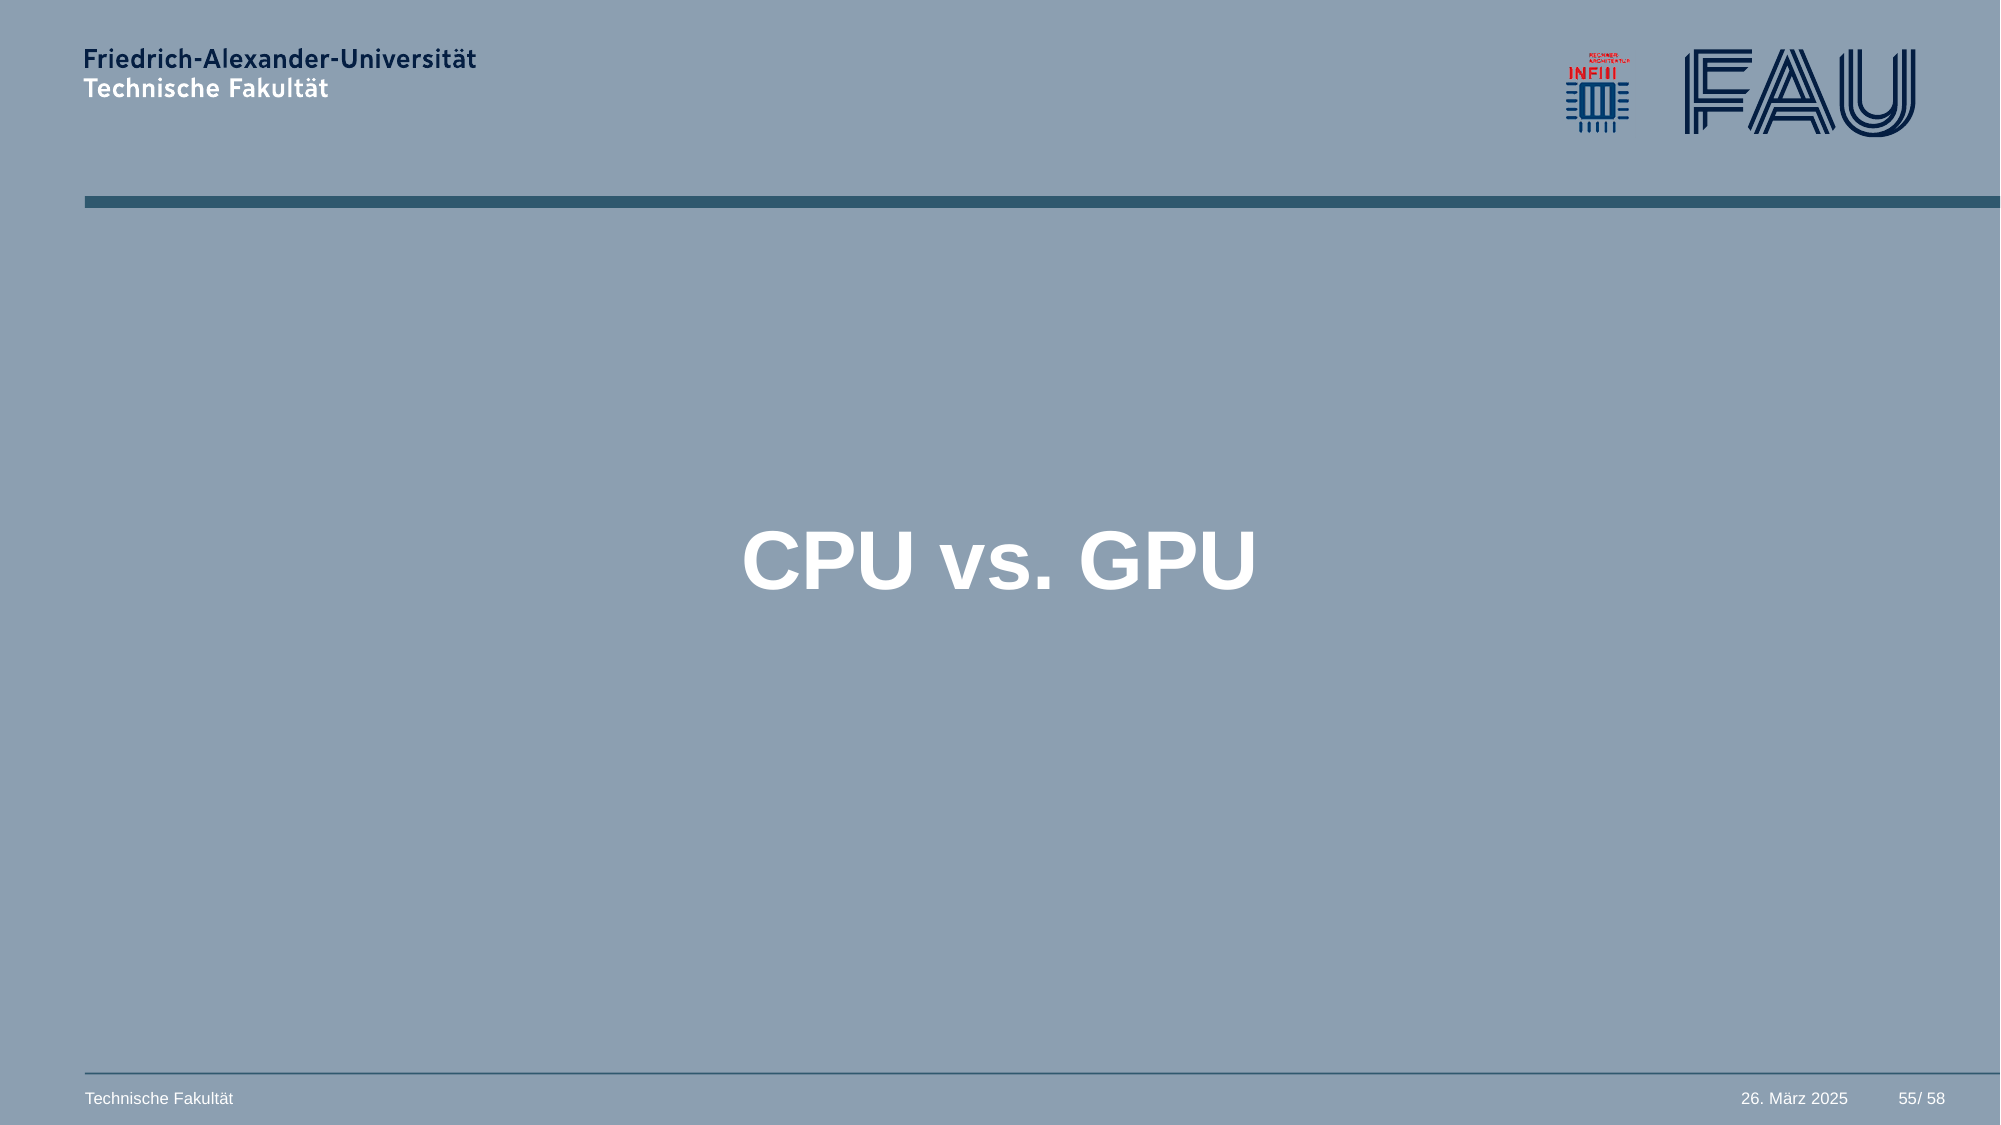

# CPU vs. GPU
55
Technische Fakultät
26. März 2025